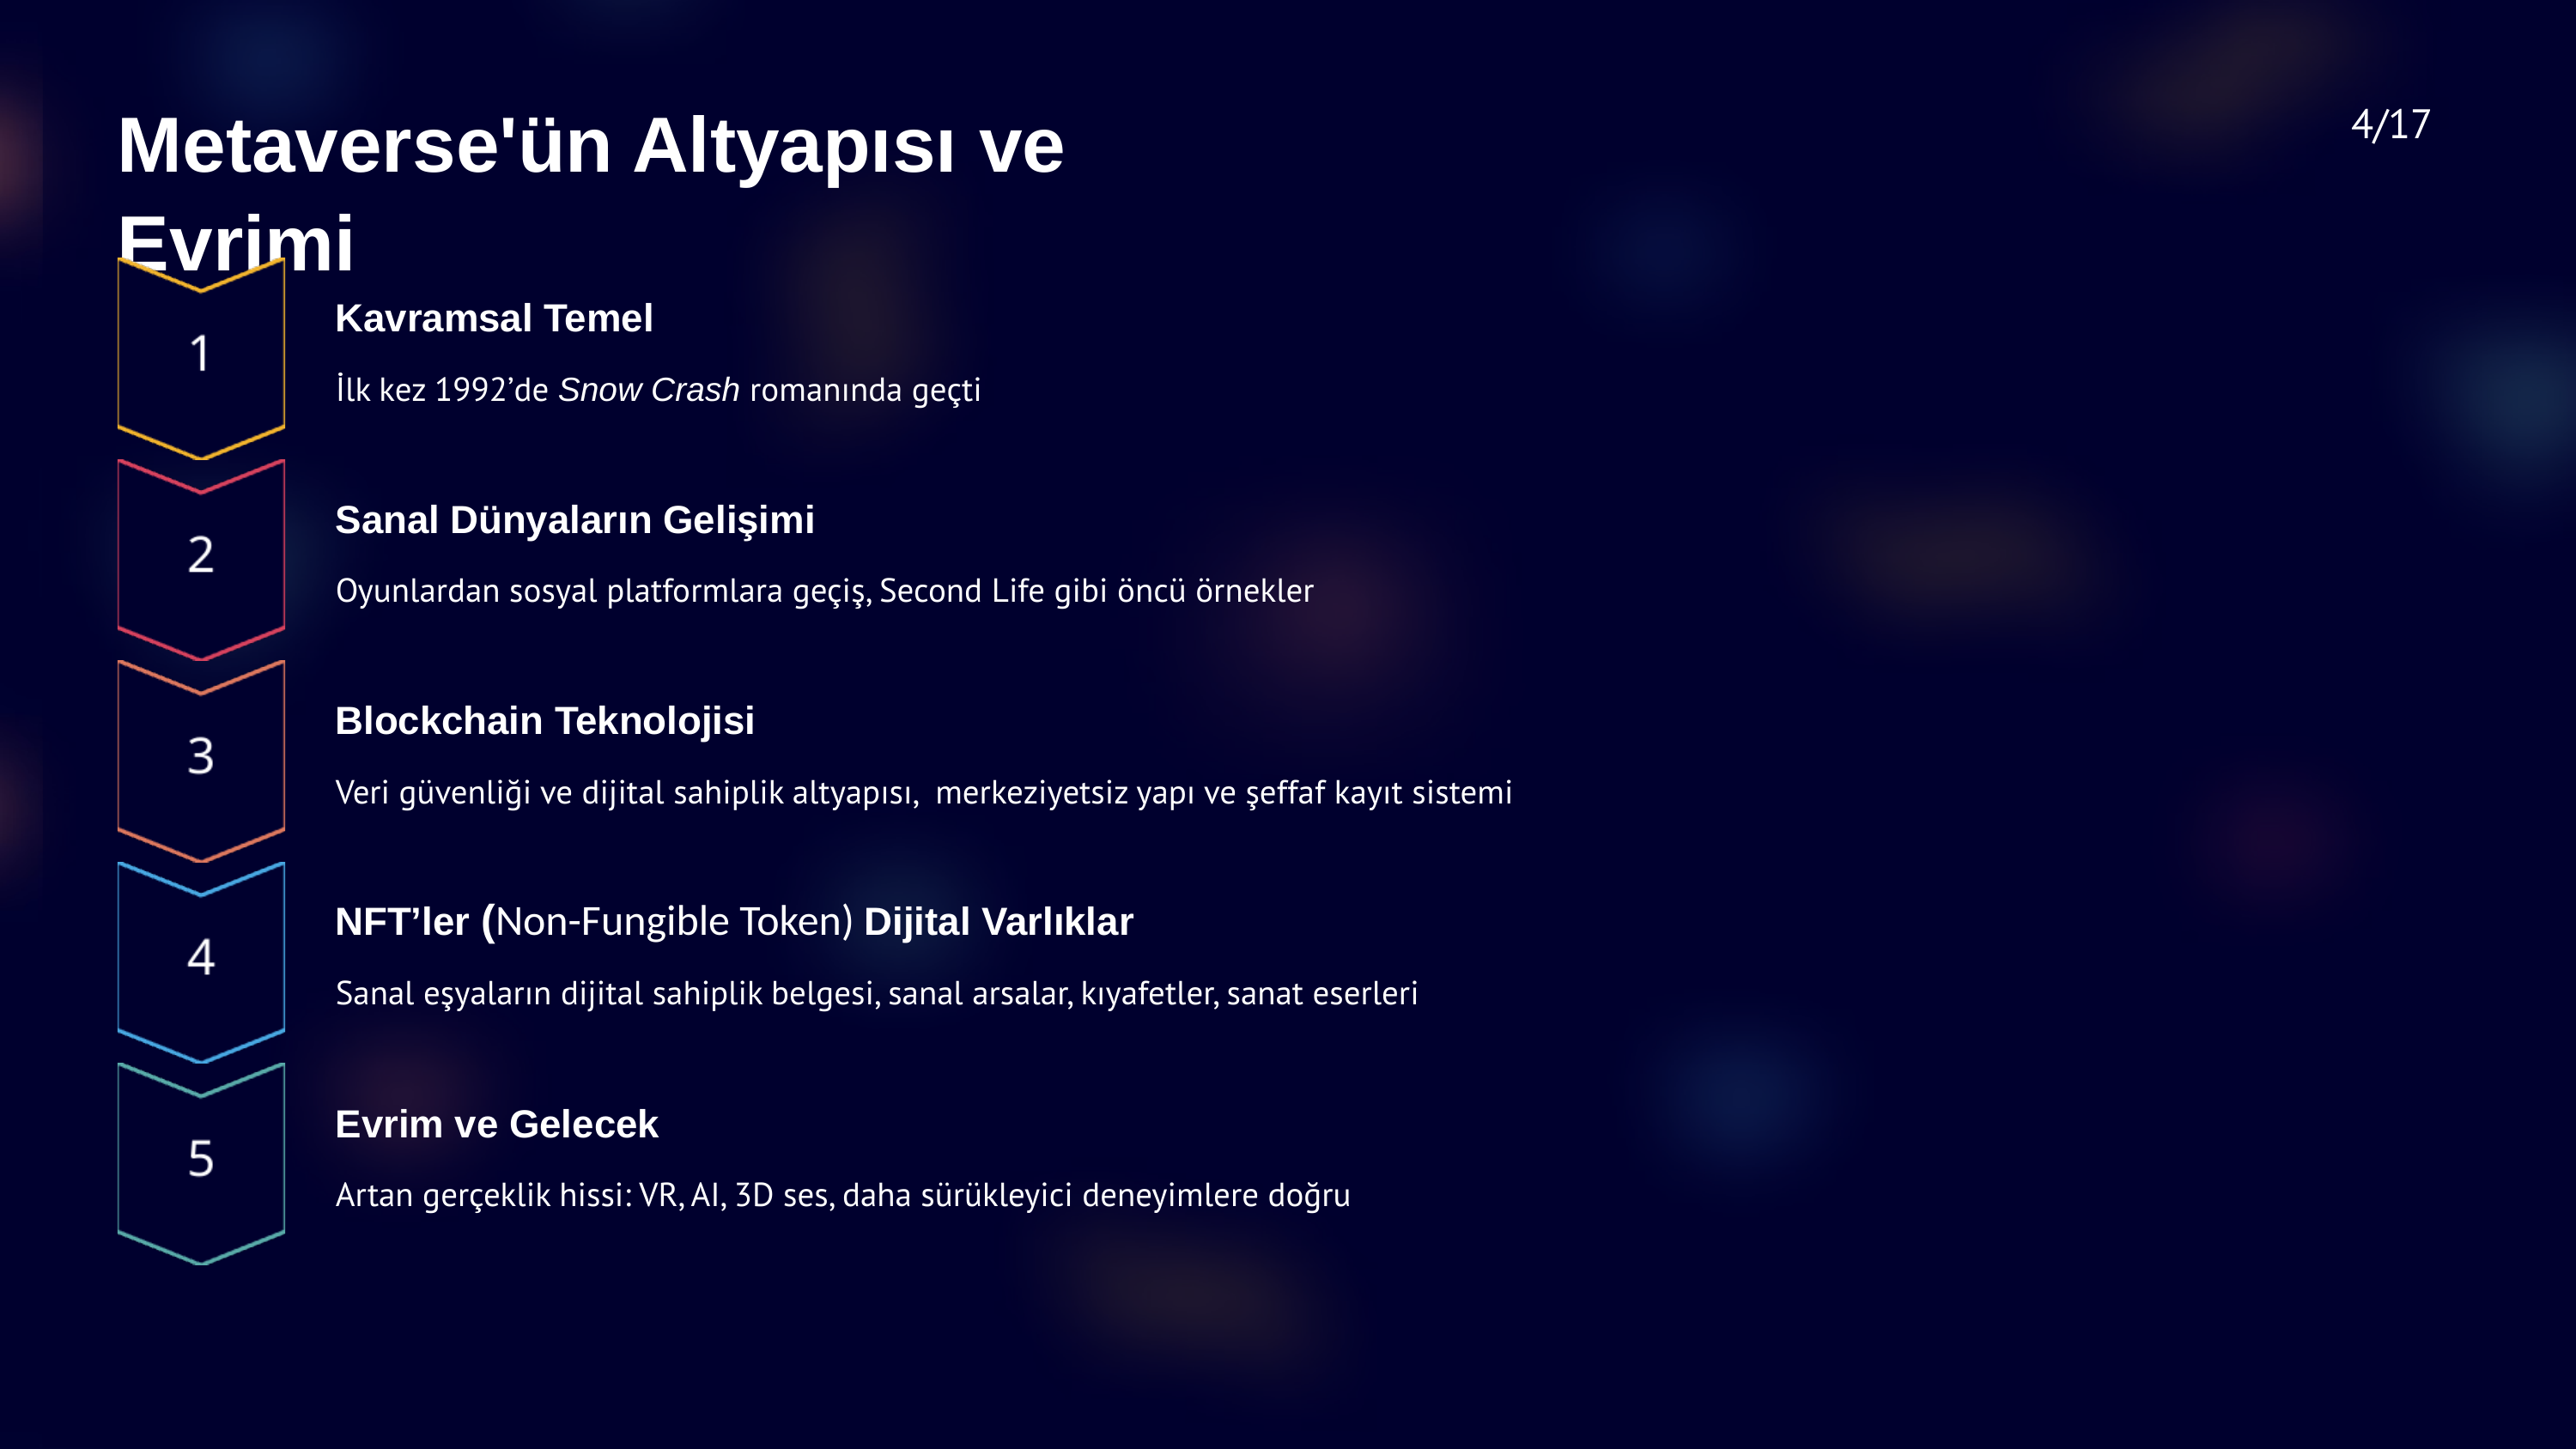

4/17

Metaverse'ün Altyapısı ve Evrimi

Kavramsal Temel

İlk kez 1992’de Snow Crash romanında geçti

Sanal Dünyaların Gelişimi

Oyunlardan sosyal platformlara geçiş, Second Life gibi öncü örnekler

Blockchain Teknolojisi

Veri güvenliği ve dijital sahiplik altyapısı,  merkeziyetsiz yapı ve şeffaf kayıt sistemi

NFT’ler (Non-Fungible Token) Dijital Varlıklar

Sanal eşyaların dijital sahiplik belgesi, sanal arsalar, kıyafetler, sanat eserleri

Evrim ve Gelecek

Artan gerçeklik hissi: VR, AI, 3D ses, daha sürükleyici deneyimlere doğru